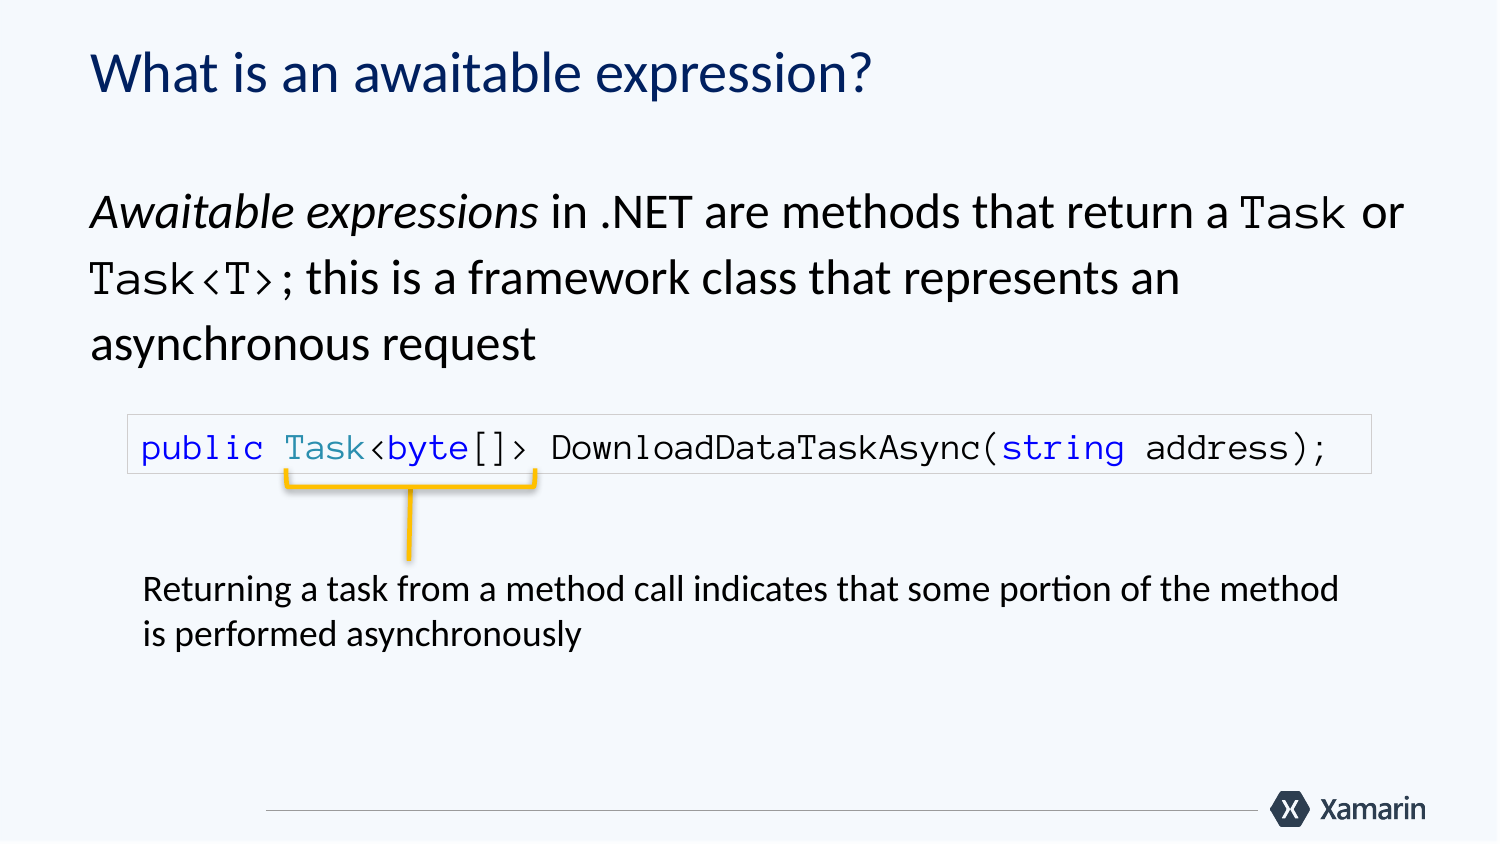

# What is an awaitable expression?
Awaitable expressions in .NET are methods that return a Task or Task<T>; this is a framework class that represents an asynchronous request

public Task<byte[]> DownloadDataTaskAsync(string address);
Returning a task from a method call indicates that some portion of the method is performed asynchronously